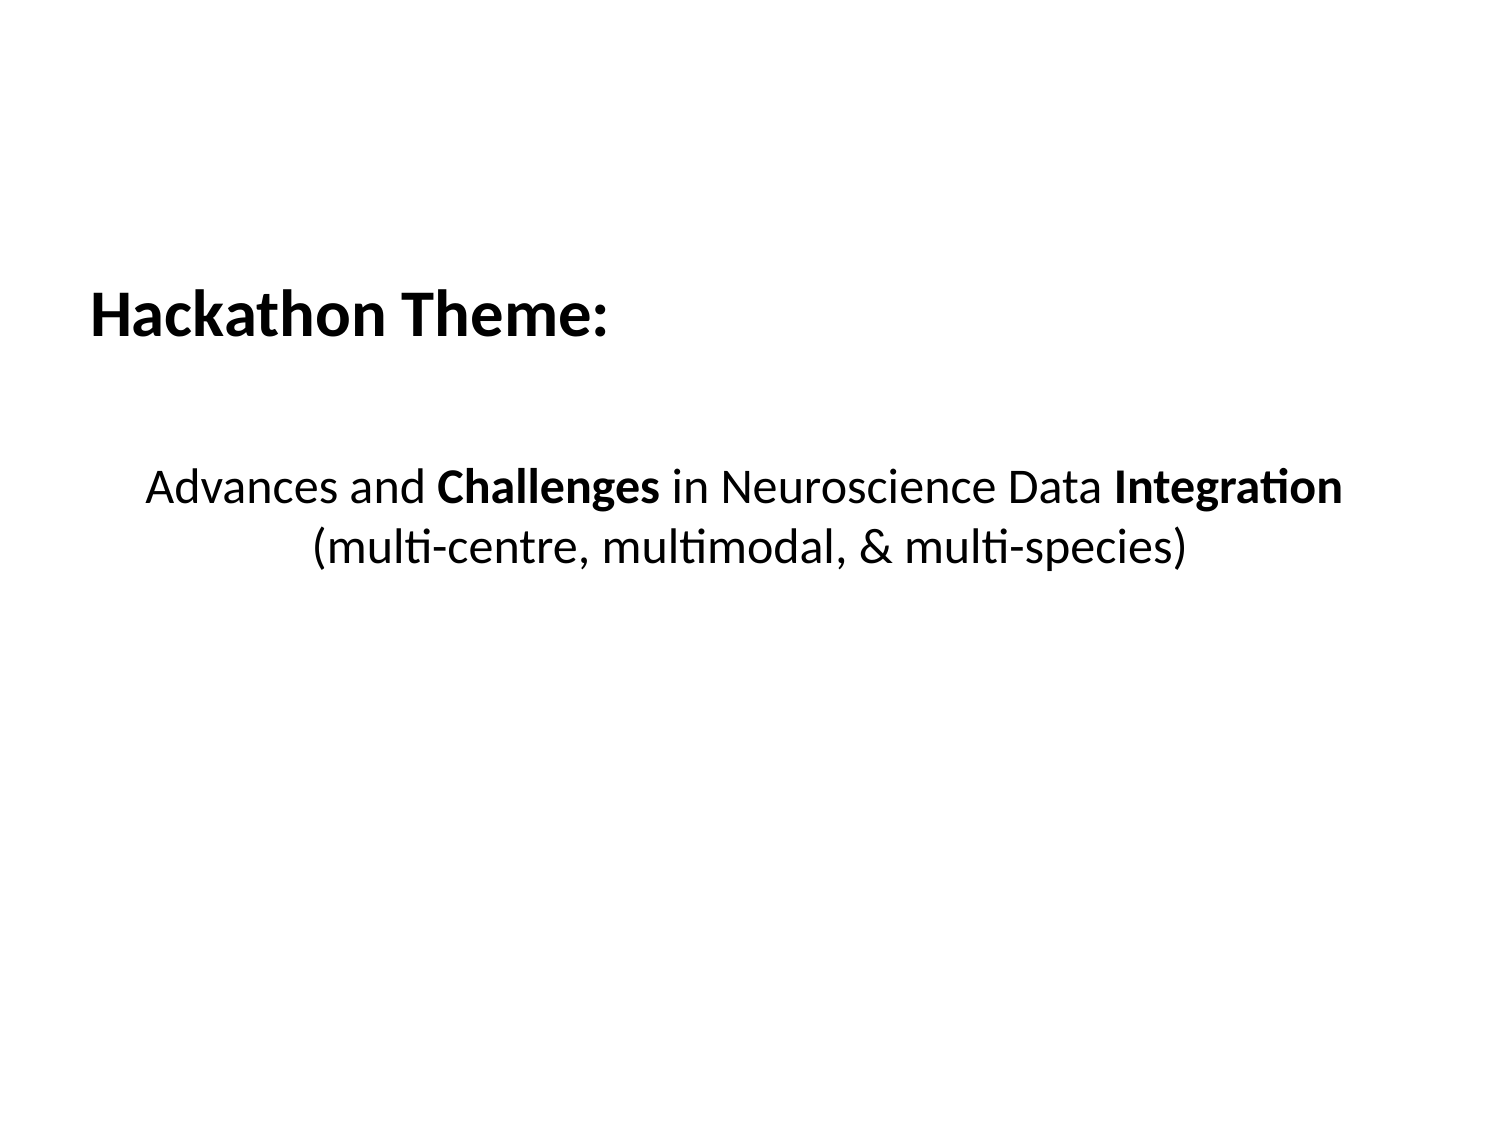

#
Hackathon Theme:

Advances and Challenges in Neuroscience Data Integration
(multi-centre, multimodal, & multi-species)